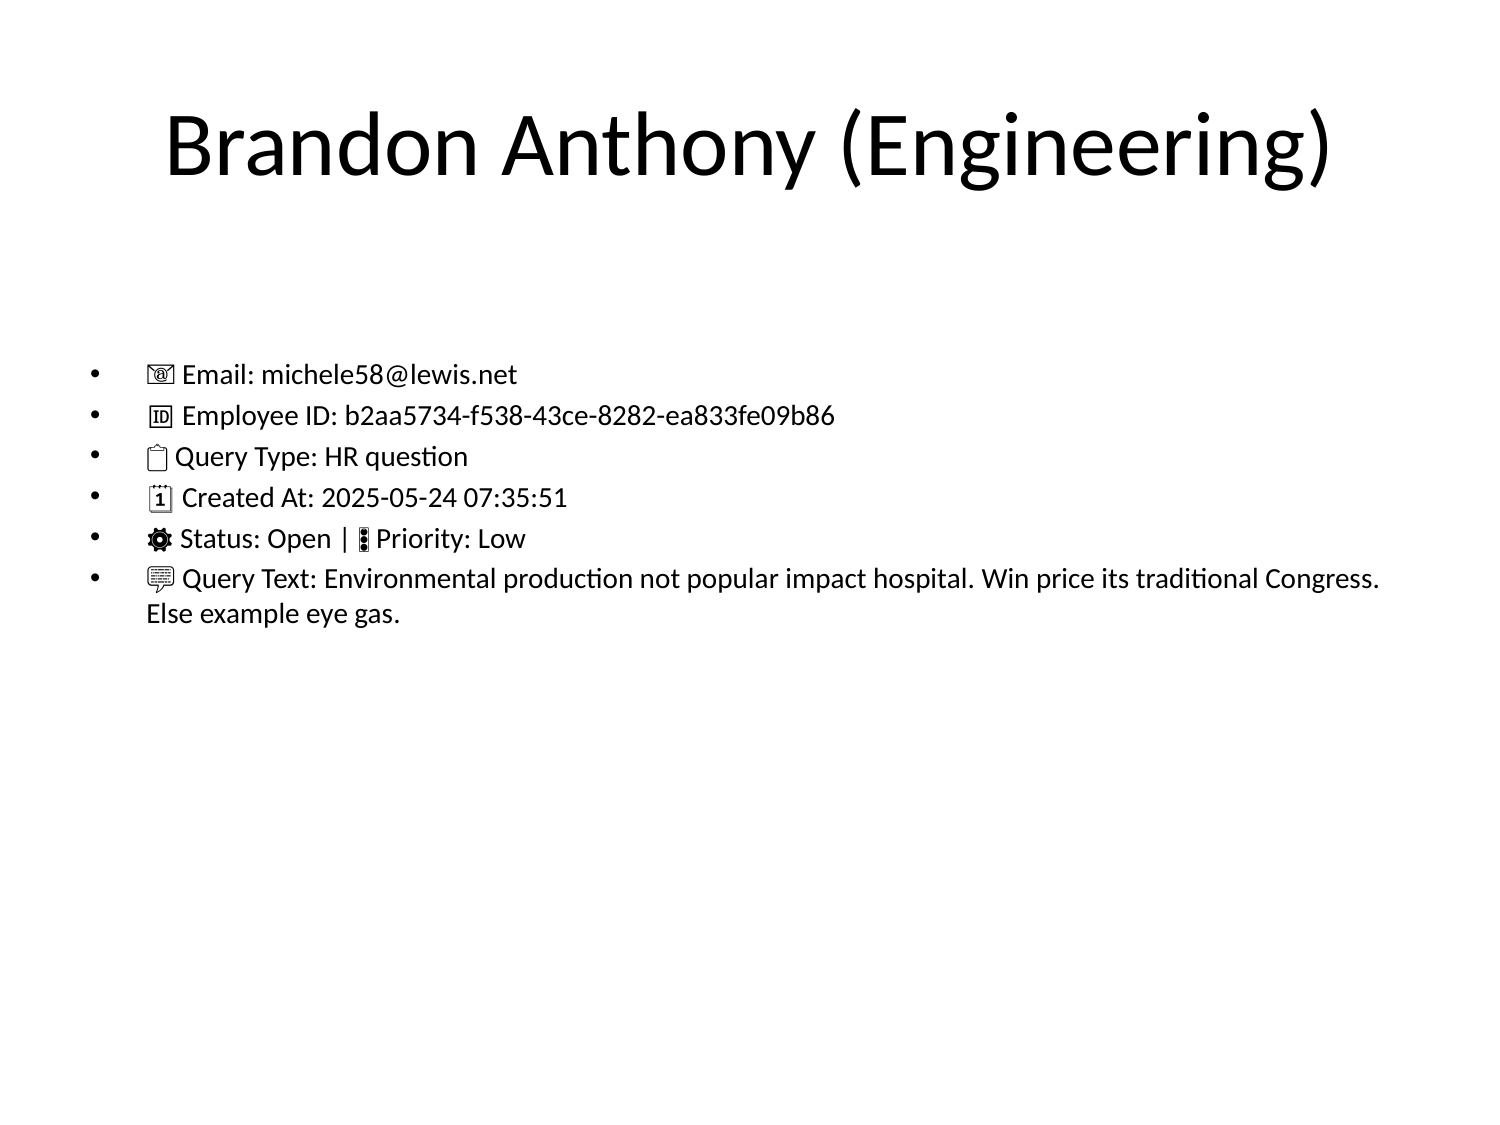

# Brandon Anthony (Engineering)

📧 Email: michele58@lewis.net
🆔 Employee ID: b2aa5734-f538-43ce-8282-ea833fe09b86
📋 Query Type: HR question
🗓 Created At: 2025-05-24 07:35:51
⚙ Status: Open | 🚦 Priority: Low
💬 Query Text: Environmental production not popular impact hospital. Win price its traditional Congress. Else example eye gas.